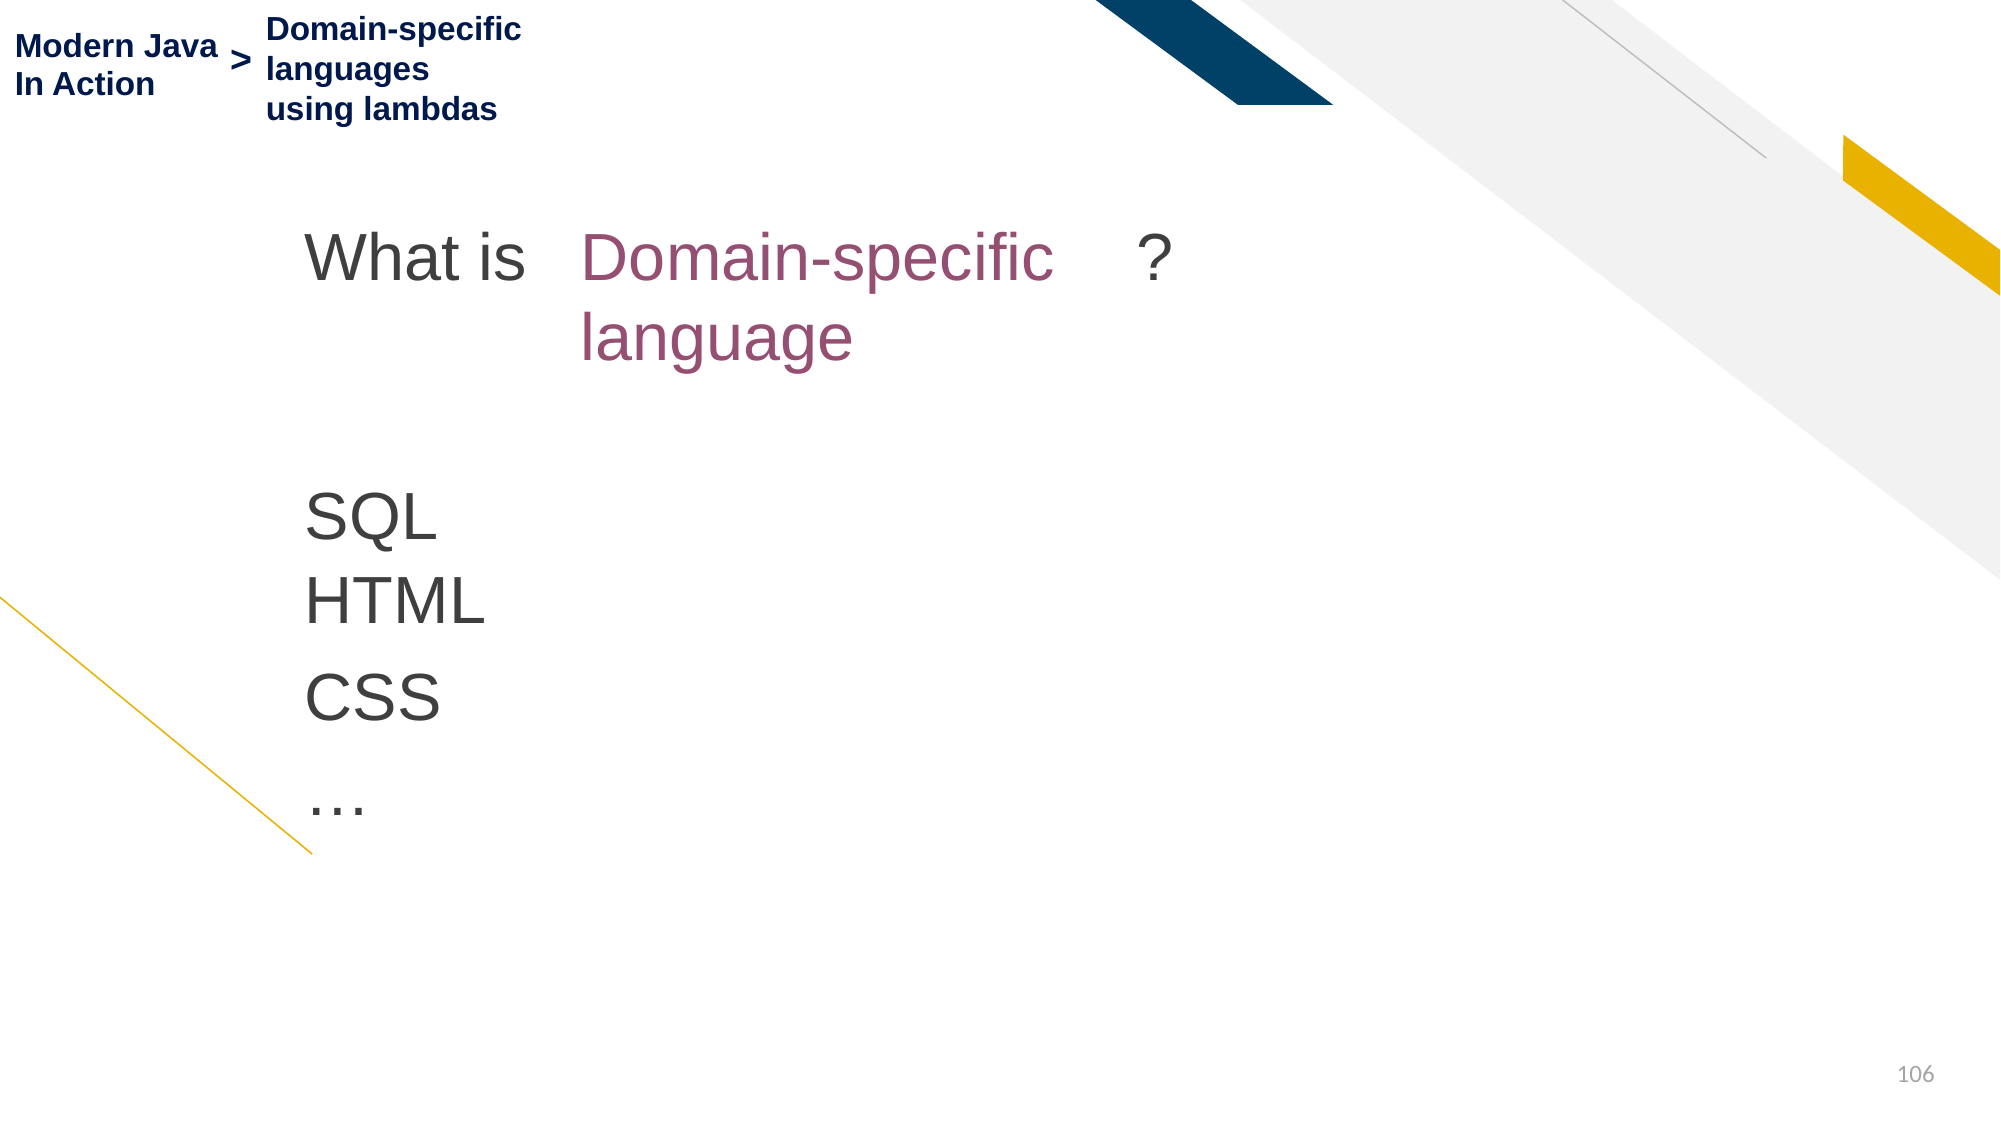

Domain-specific languages using lambdas
Refactoring
with lambdas
Modern Java

>
In Action
What is
Domain-specific
language
?

SQL
->querying relational databases

->structure a web page

HTML

->style a web page

CSS

…
106